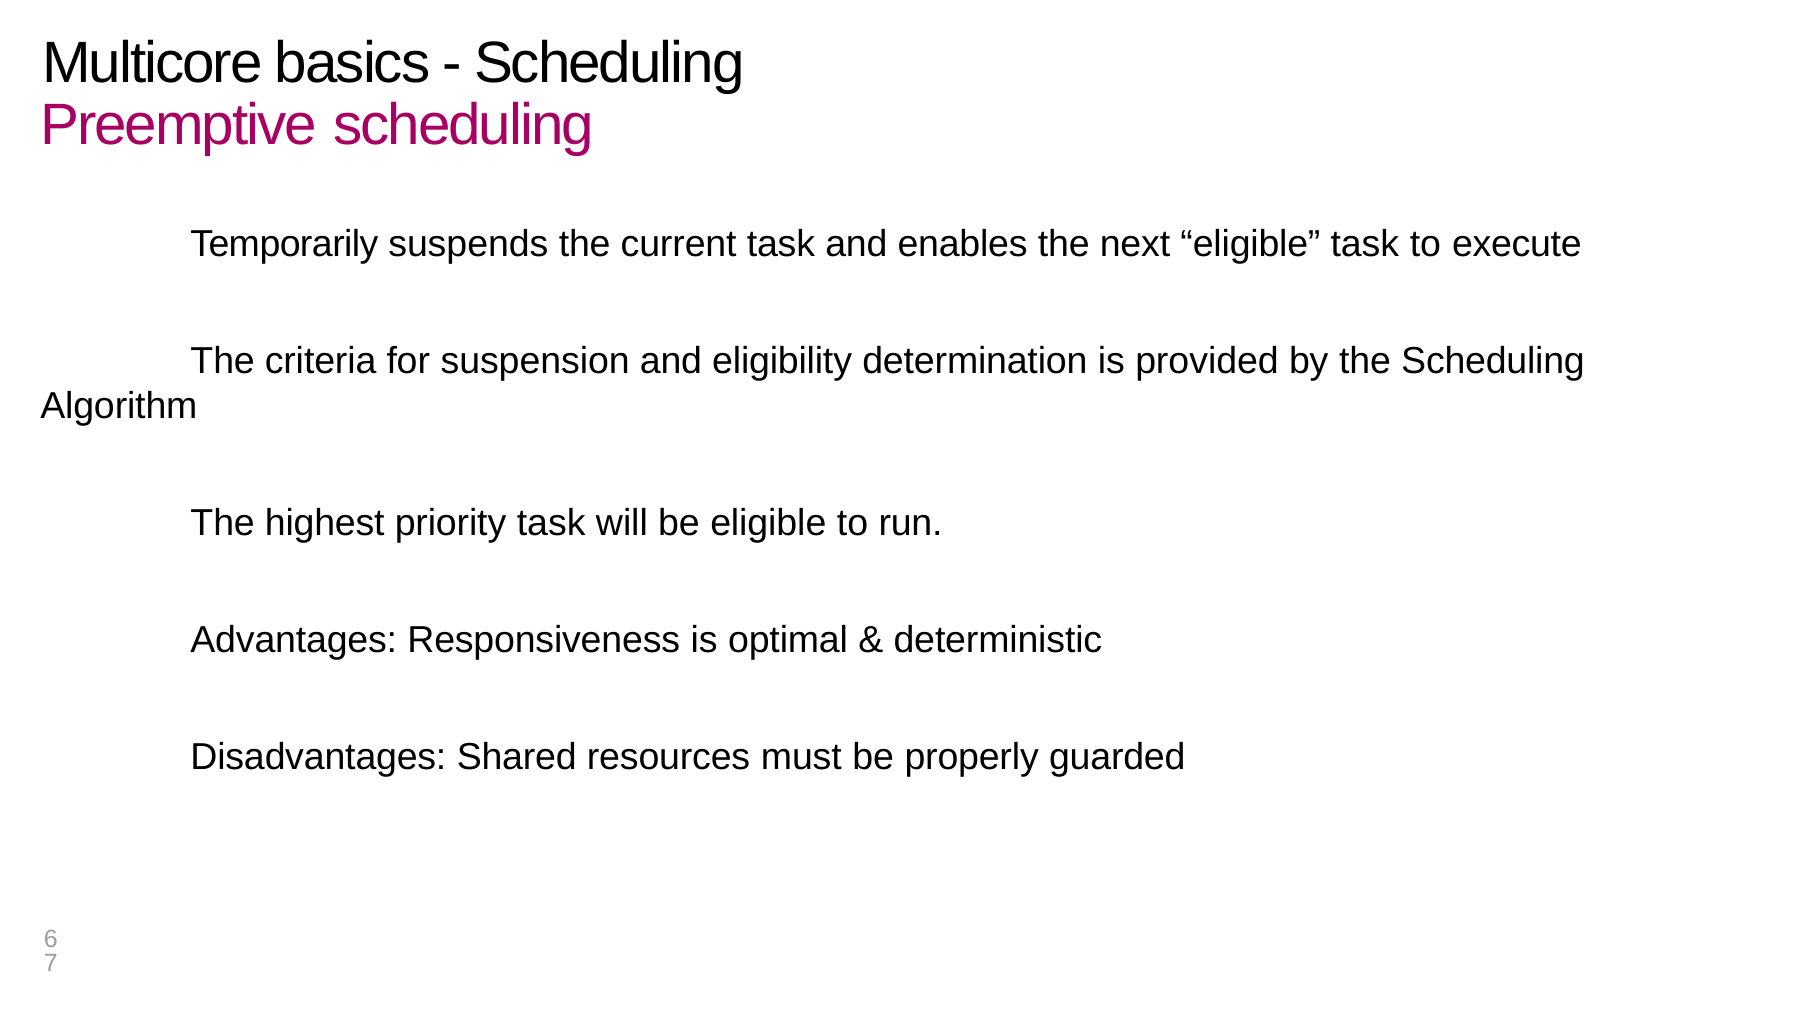

# Multicore basics - Scheduling  Preemptive scheduling
	Temporarily suspends the current task and enables the next “eligible” task to execute

	The criteria for suspension and eligibility determination is provided by the Scheduling Algorithm

	The highest priority task will be eligible to run.

	Advantages: Responsiveness is optimal & deterministic

	Disadvantages: Shared resources must be properly guarded
67